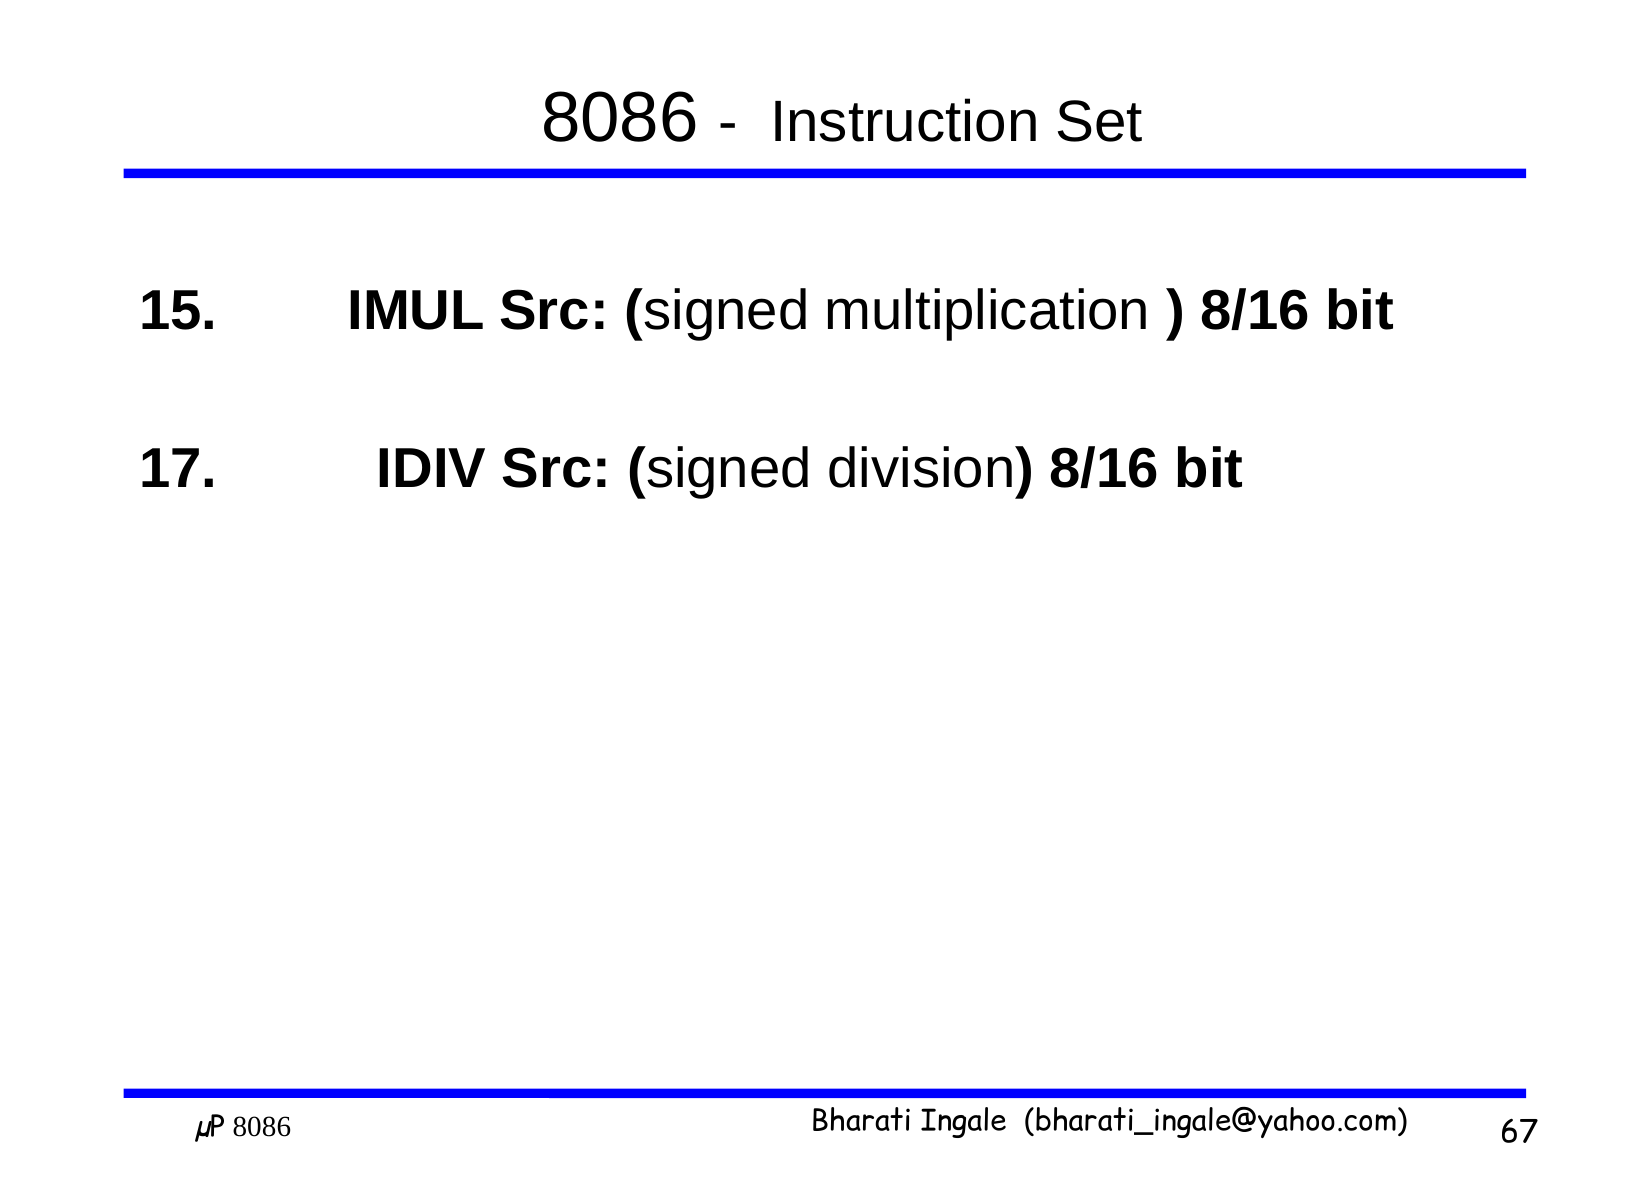

# 8086 -  Instruction Set

15.	IMUL Src: (signed multiplication ) 8/16 bit

17. 	IDIV Src: (signed division) 8/16 bit

67